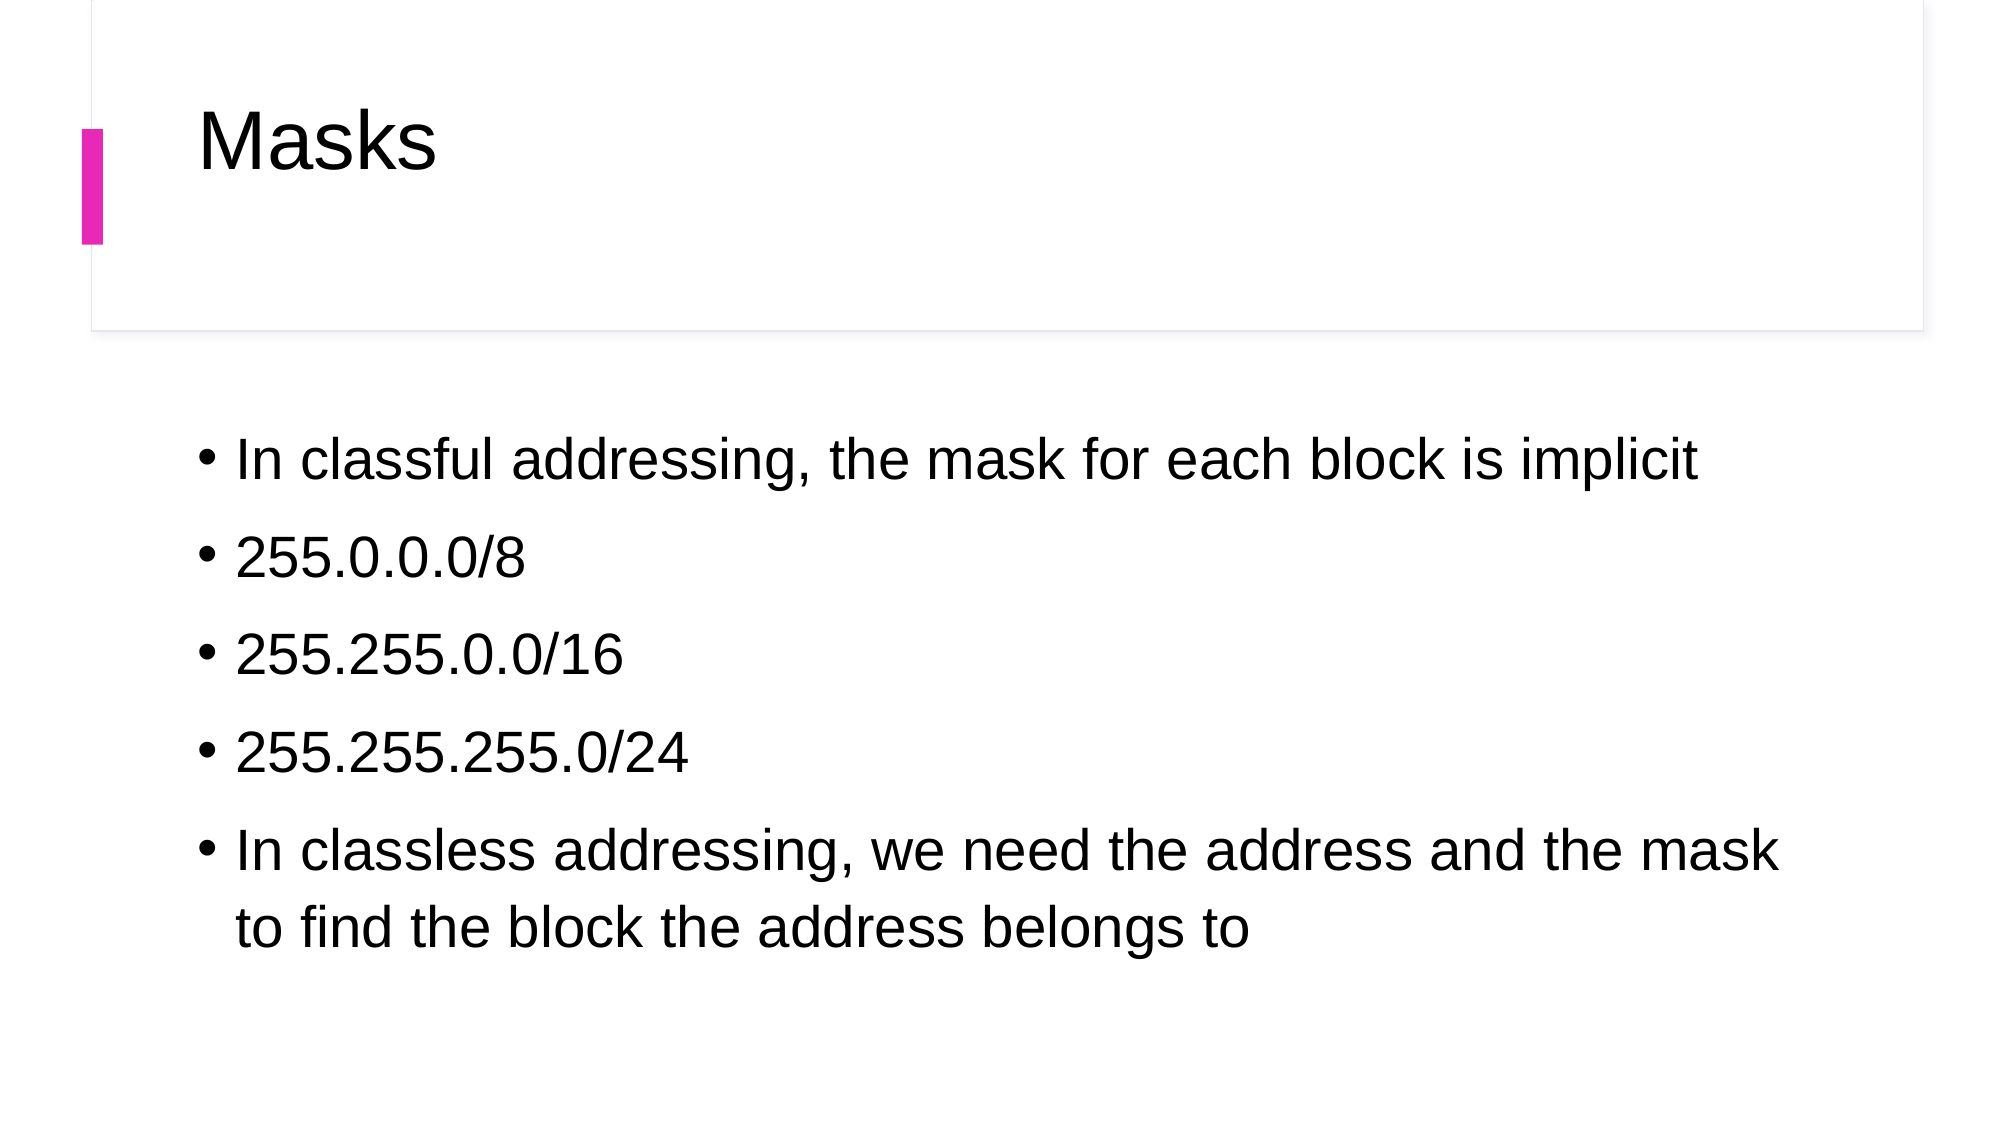

# Masks
In classful addressing, the mask for each block is implicit
255.0.0.0/8
255.255.0.0/16
255.255.255.0/24
In classless addressing, we need the address and the mask to find the block the address belongs to